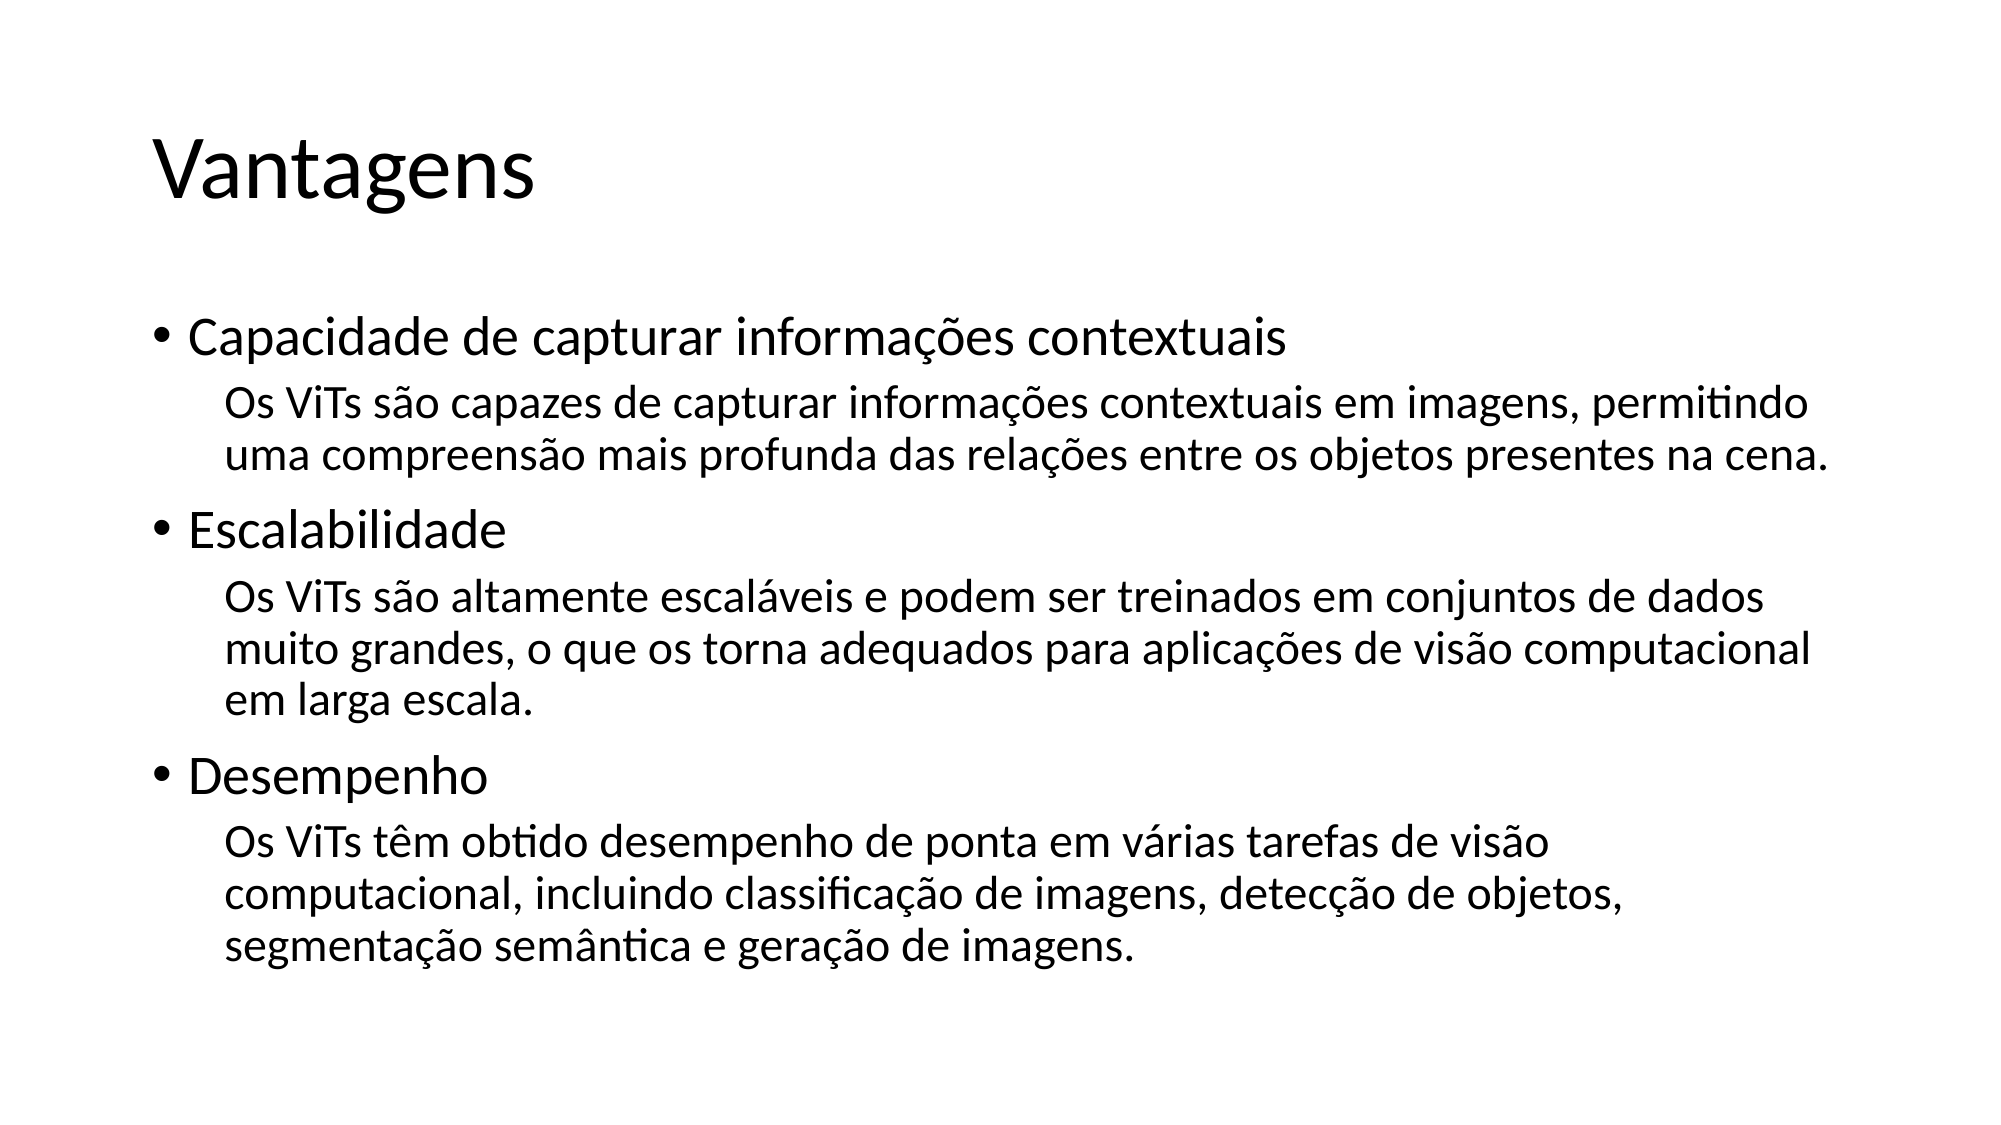

# Vantagens
Capacidade de capturar informações contextuais
Os ViTs são capazes de capturar informações contextuais em imagens, permitindo uma compreensão mais profunda das relações entre os objetos presentes na cena.
Escalabilidade
Os ViTs são altamente escaláveis e podem ser treinados em conjuntos de dados muito grandes, o que os torna adequados para aplicações de visão computacional em larga escala.
Desempenho
Os ViTs têm obtido desempenho de ponta em várias tarefas de visão computacional, incluindo classificação de imagens, detecção de objetos, segmentação semântica e geração de imagens.